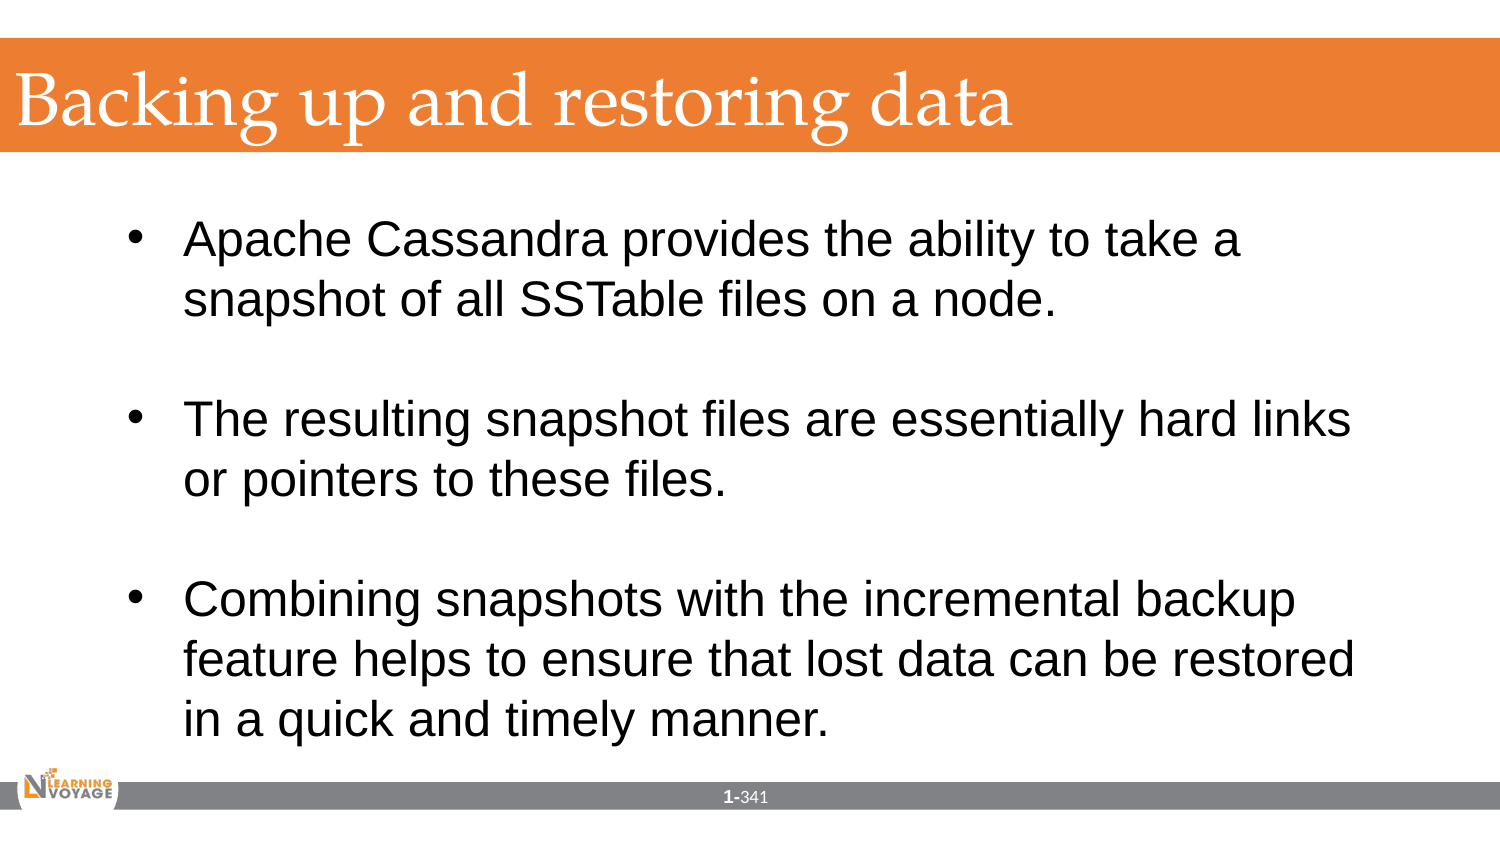

Backing up and restoring data
Apache Cassandra provides the ability to take a snapshot of all SSTable files on a node.

The resulting snapshot files are essentially hard links or pointers to these files.

Combining snapshots with the incremental backup feature helps to ensure that lost data can be restored in a quick and timely manner.
1-341